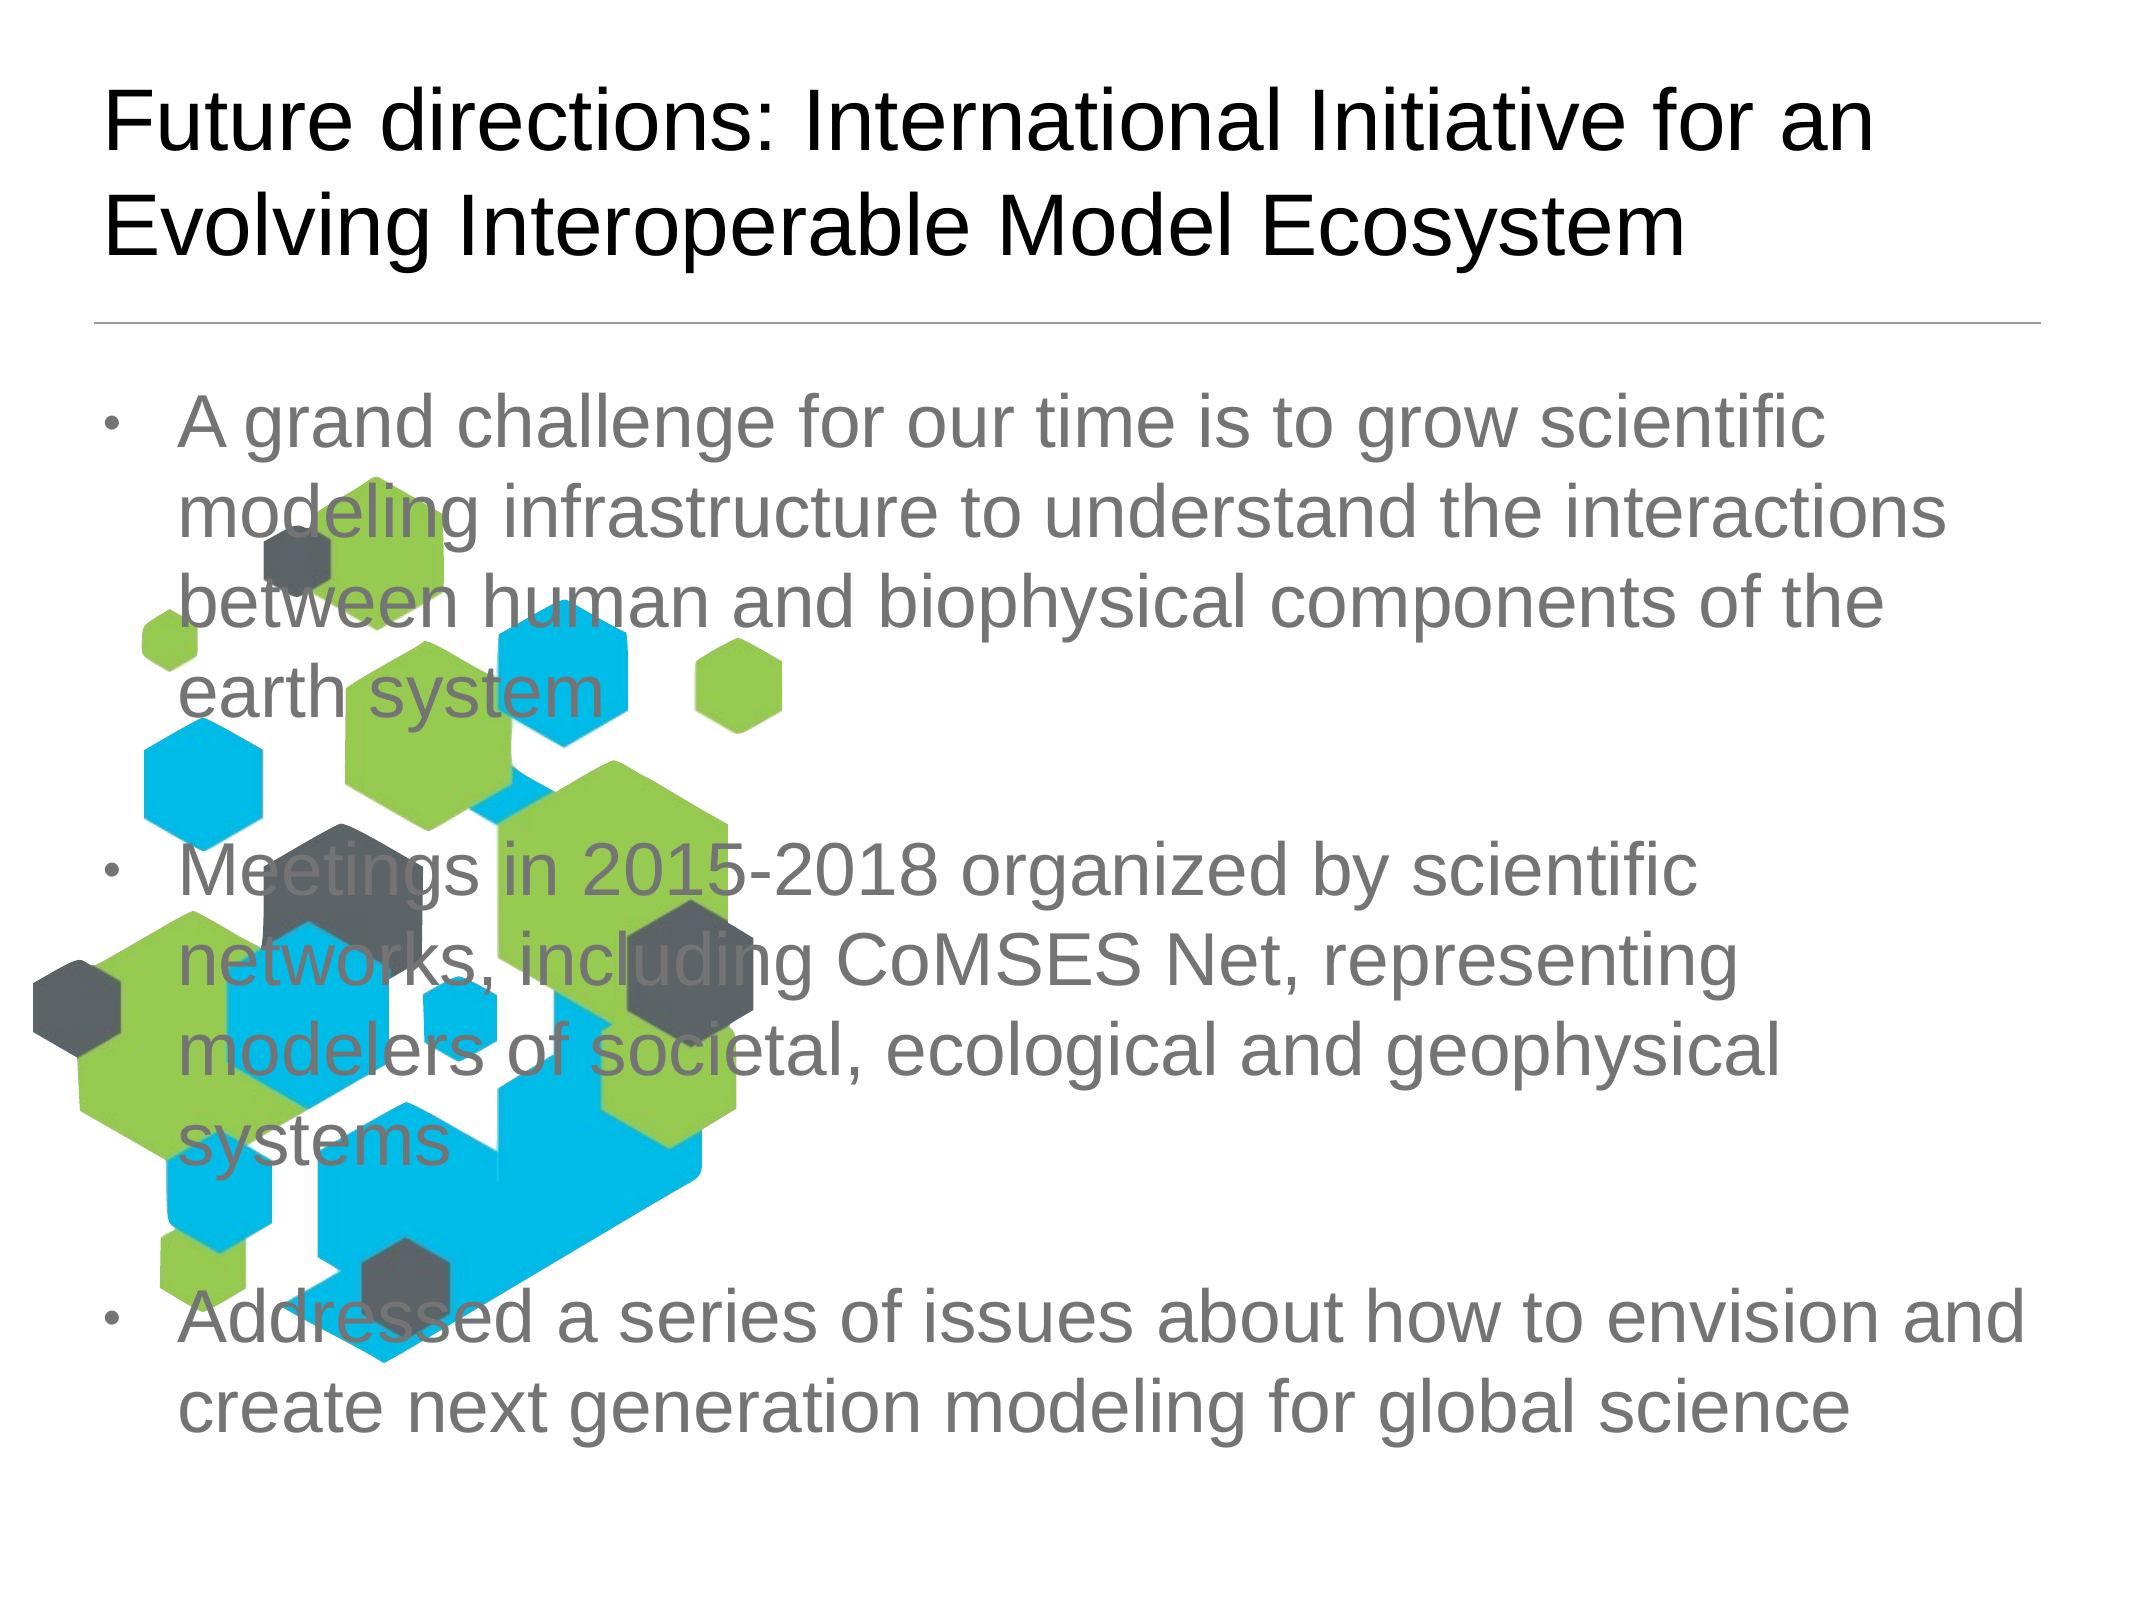

# Future directions: International Initiative for an Evolving Interoperable Model Ecosystem
A grand challenge for our time is to grow scientific modeling infrastructure to understand the interactions between human and biophysical components of the earth system
Meetings in 2015-2018 organized by scientific networks, including CoMSES Net, representing modelers of societal, ecological and geophysical systems
Addressed a series of issues about how to envision and create next generation modeling for global science